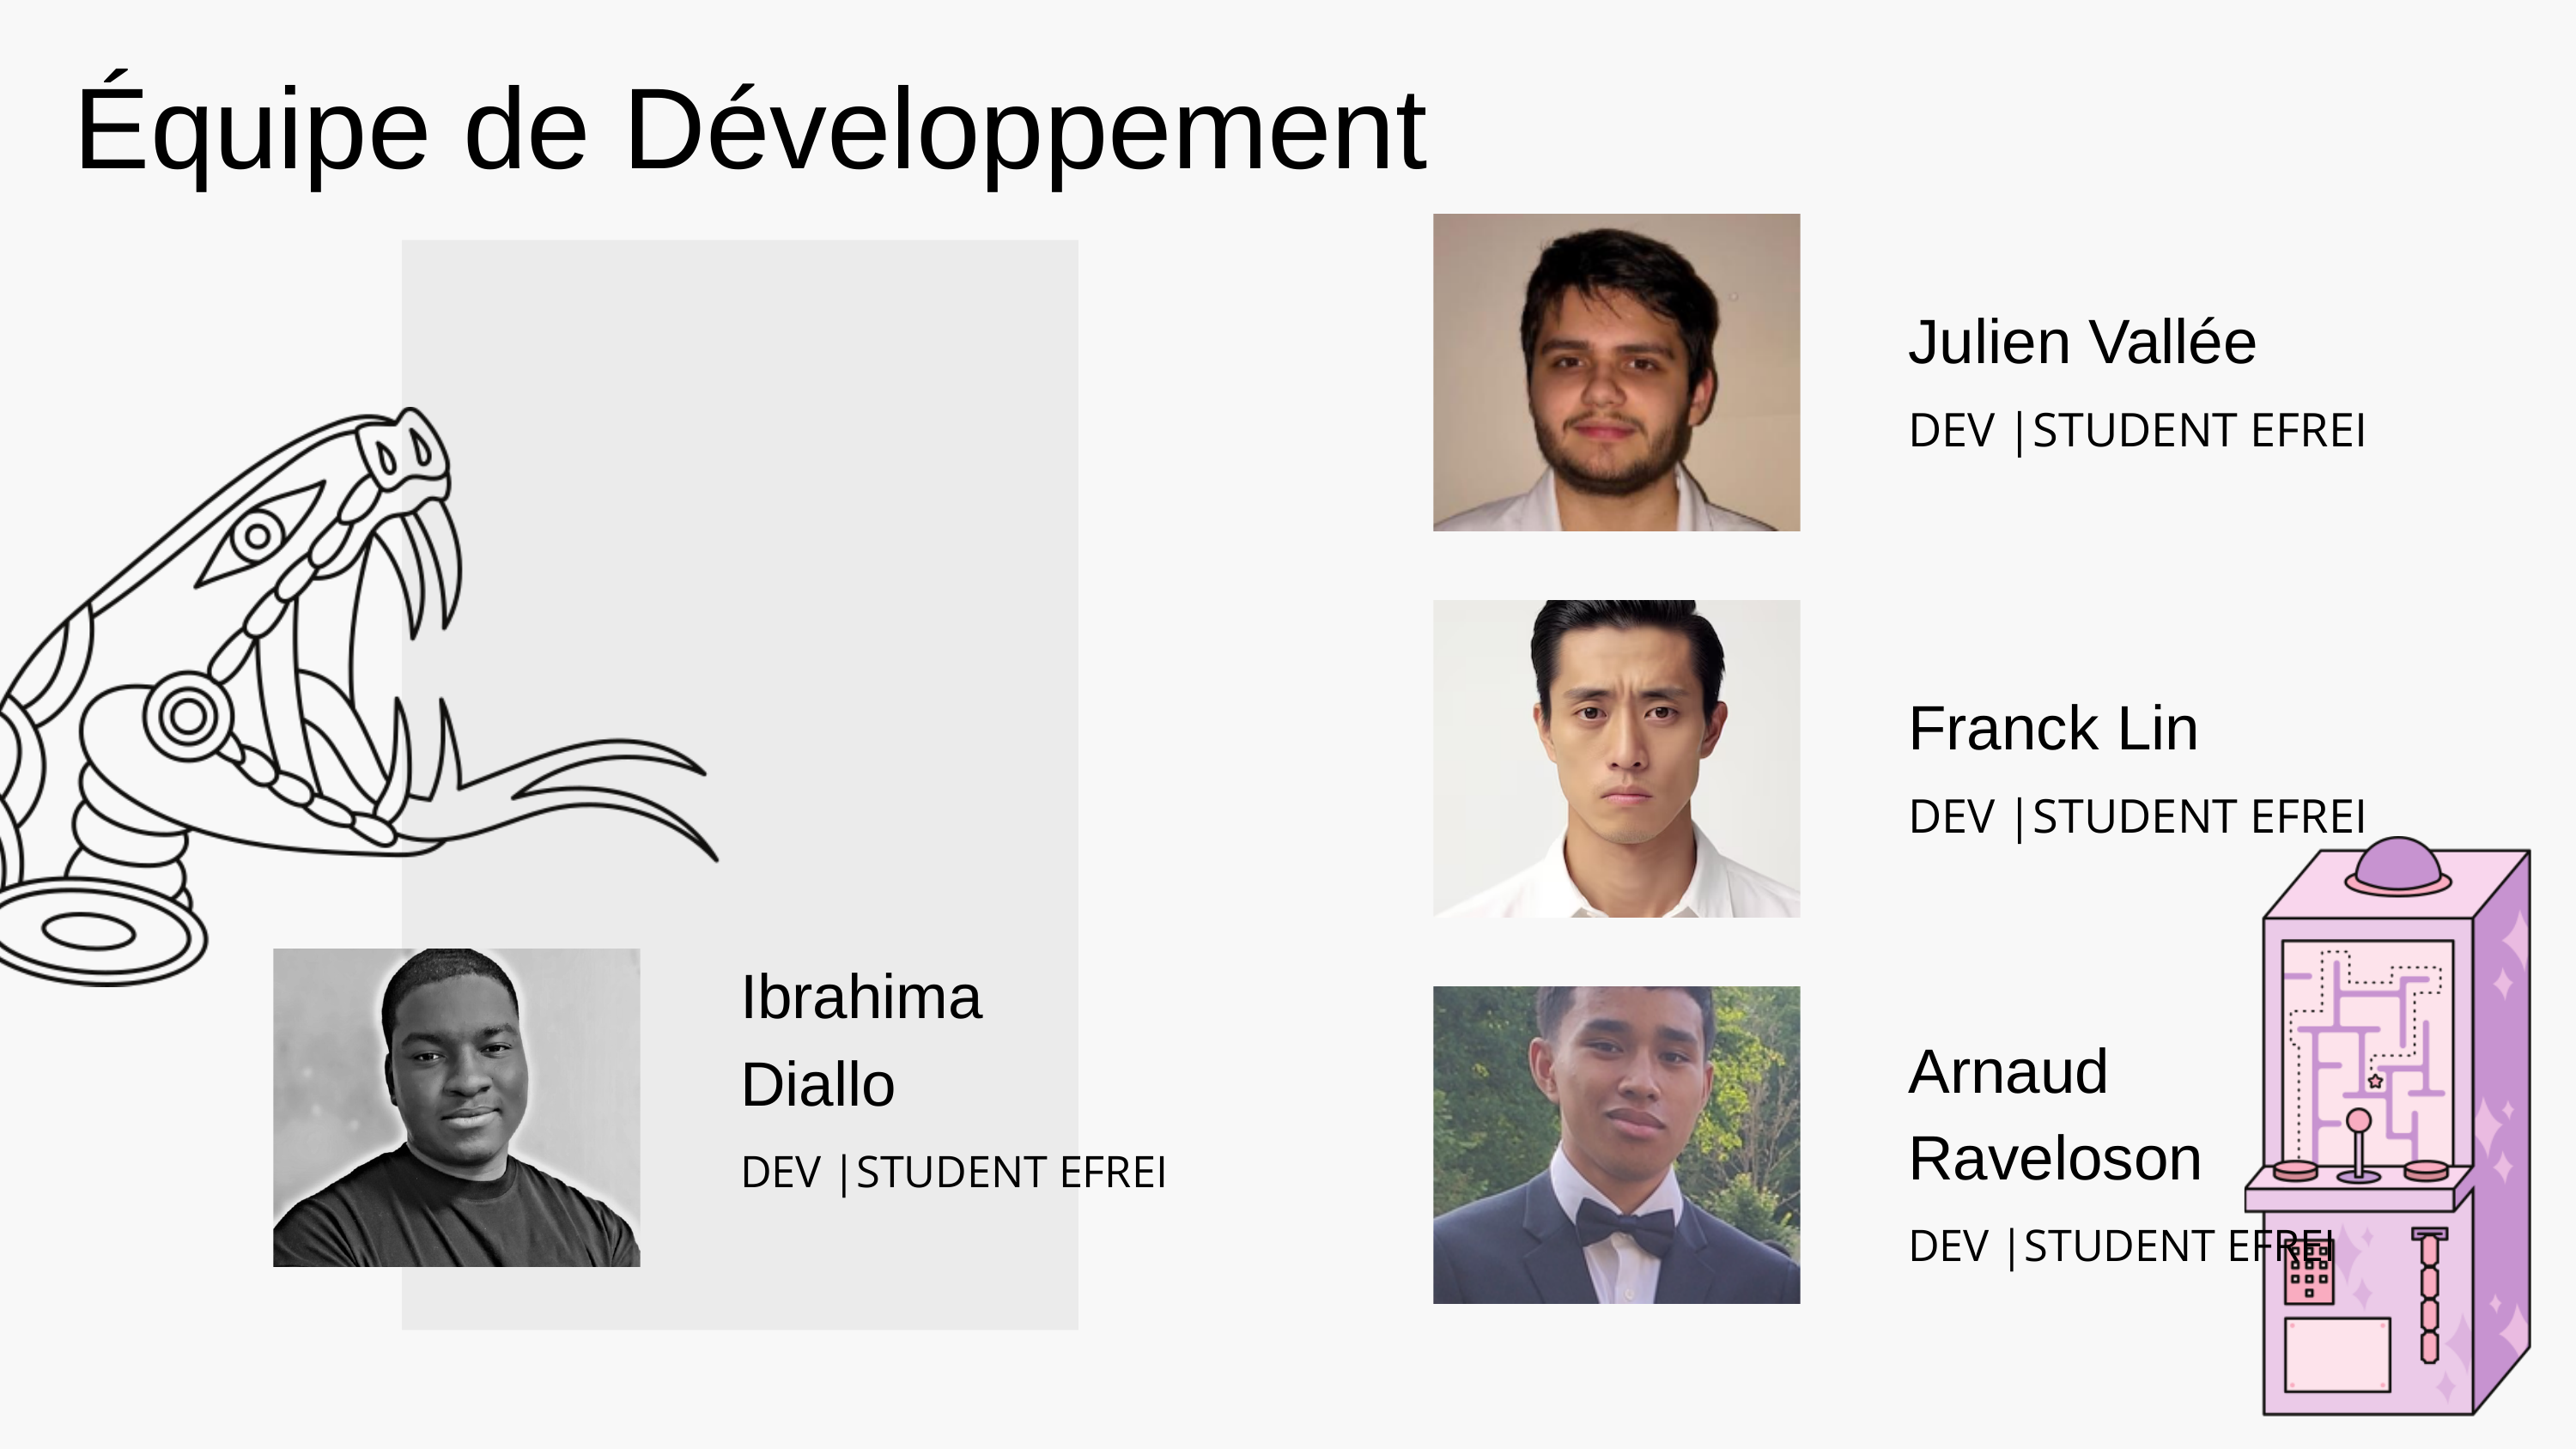

Équipe de Développement

Julien Vallée
DEV |STUDENT EFREI

Franck Lin
DEV |STUDENT EFREI

Ibrahima
Diallo
DEV |STUDENT EFREI

Arnaud  Raveloson
DEV |STUDENT EFREI